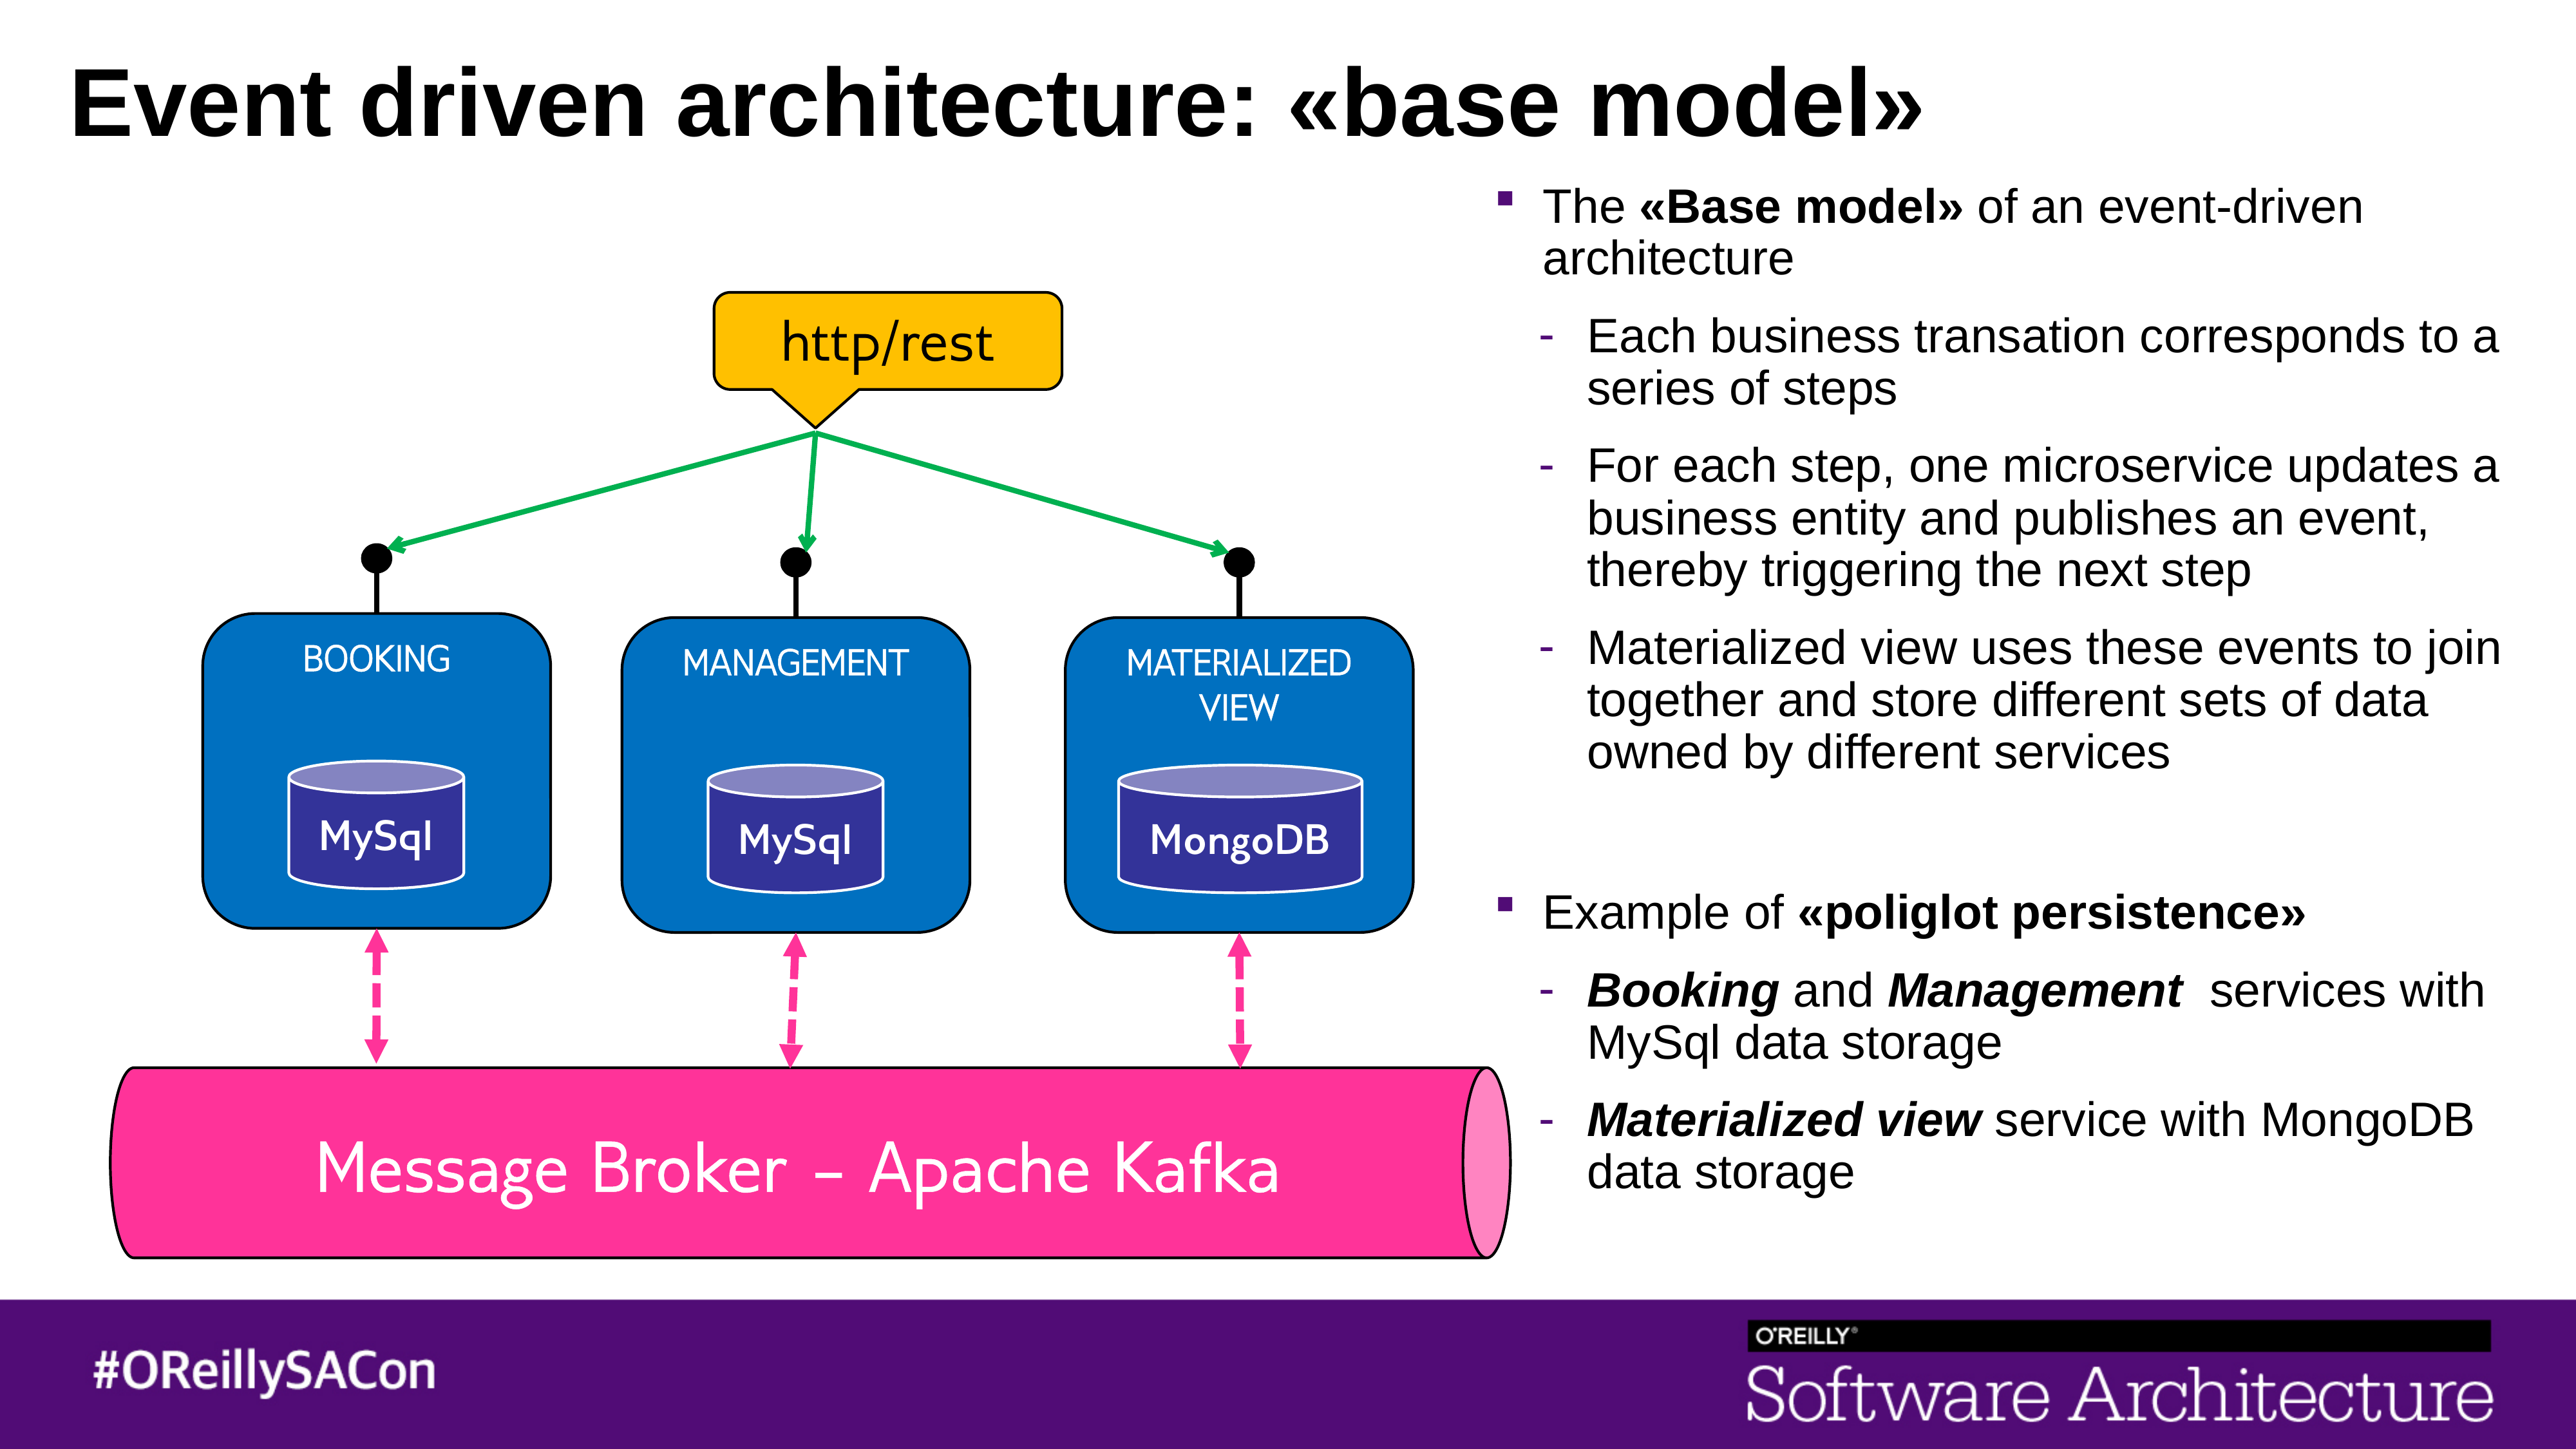

# Event driven architecture: «base model»
The «Base model» of an event-driven architecture
Each business transation corresponds to a series of steps
For each step, one microservice updates a business entity and publishes an event,  thereby triggering the next step
Materialized view uses these events to join together and store different sets of data owned by different services

Example of «poliglot persistence»
Booking and Management  services with MySql data storage
Materialized view service with MongoDB data storage

http/rest
Message Broker – Apache Kafka

BOOKING
MySql

MANAGEMENT
MySql

MATERIALIZED
VIEW
MongoDB